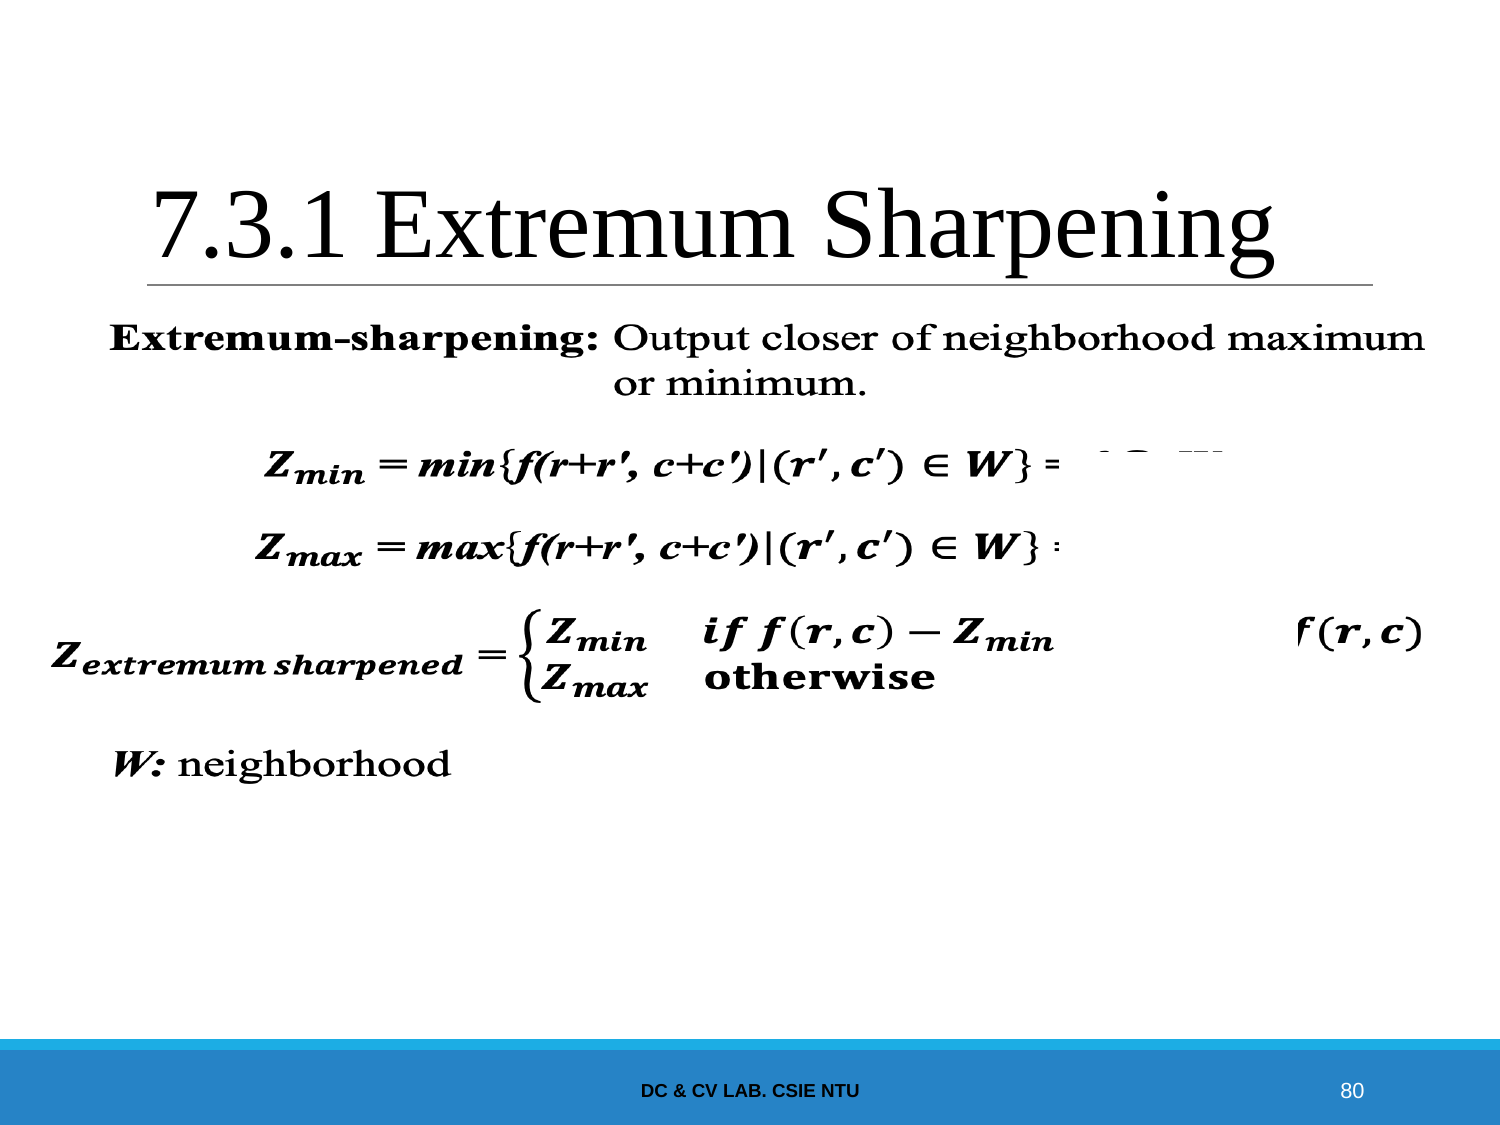

# 7.3.1 Extremum Sharpening

DC & CV LAB. CSIE NTU
80